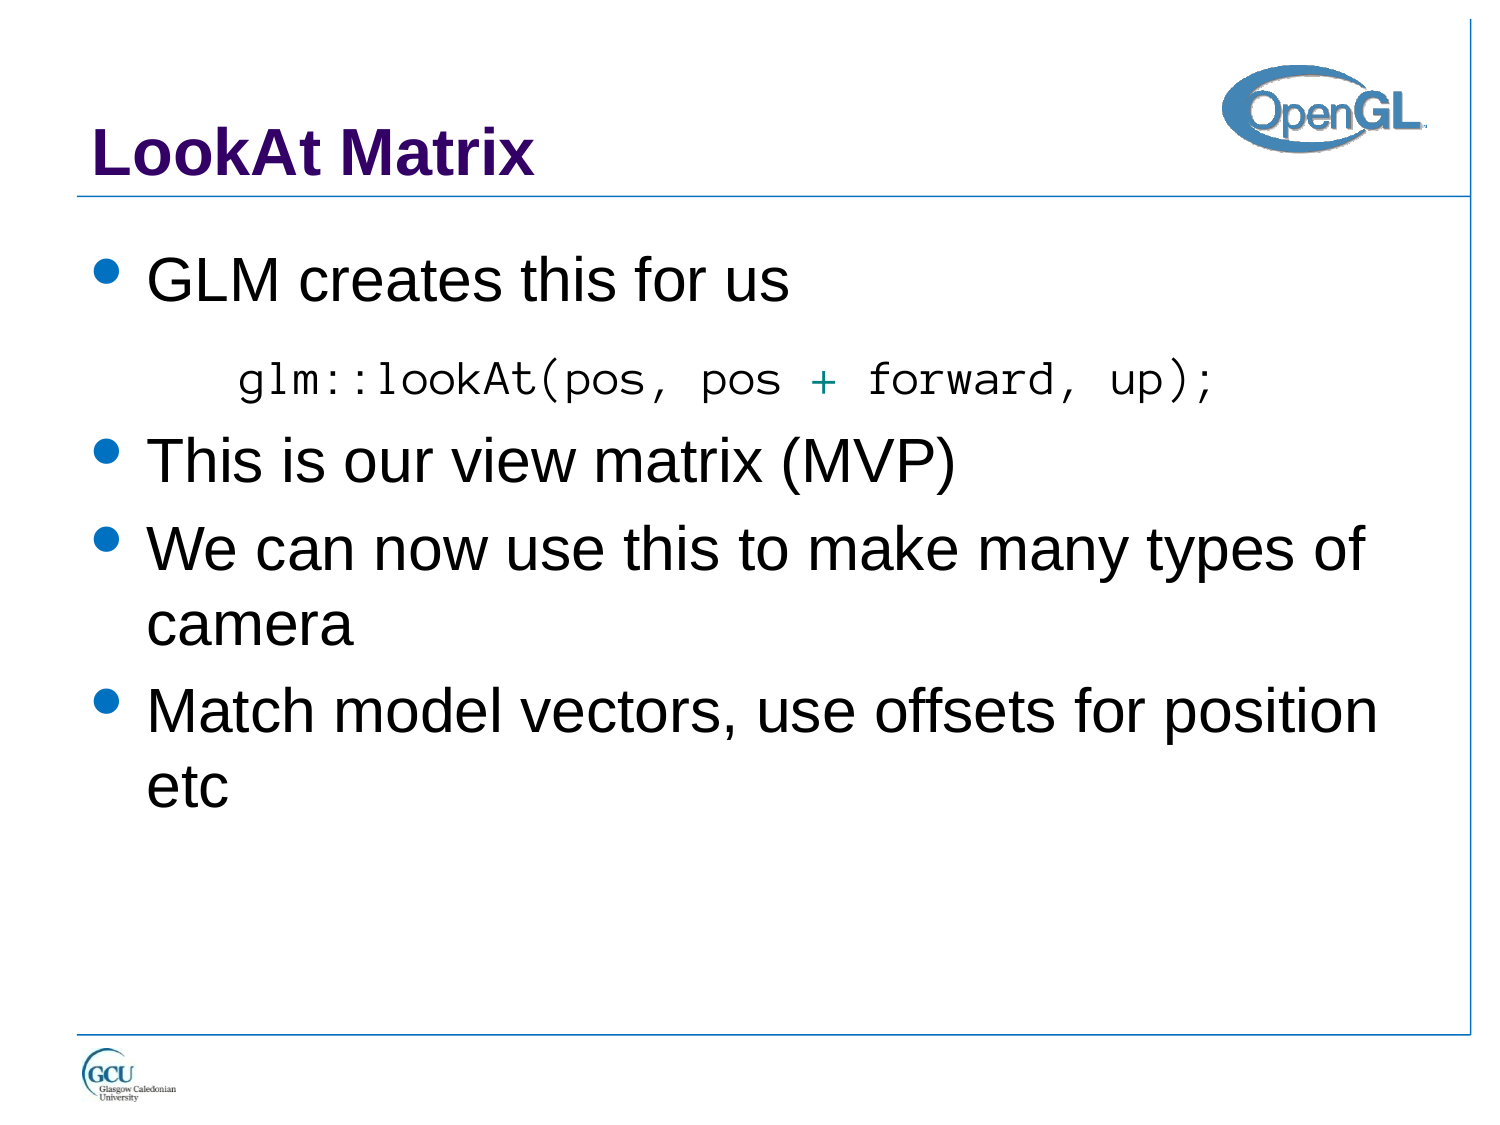

# LookAt Matrix
GLM creates this for us
	glm::lookAt(pos, pos + forward, up);
This is our view matrix (MVP)
We can now use this to make many types of camera
Match model vectors, use offsets for position etc